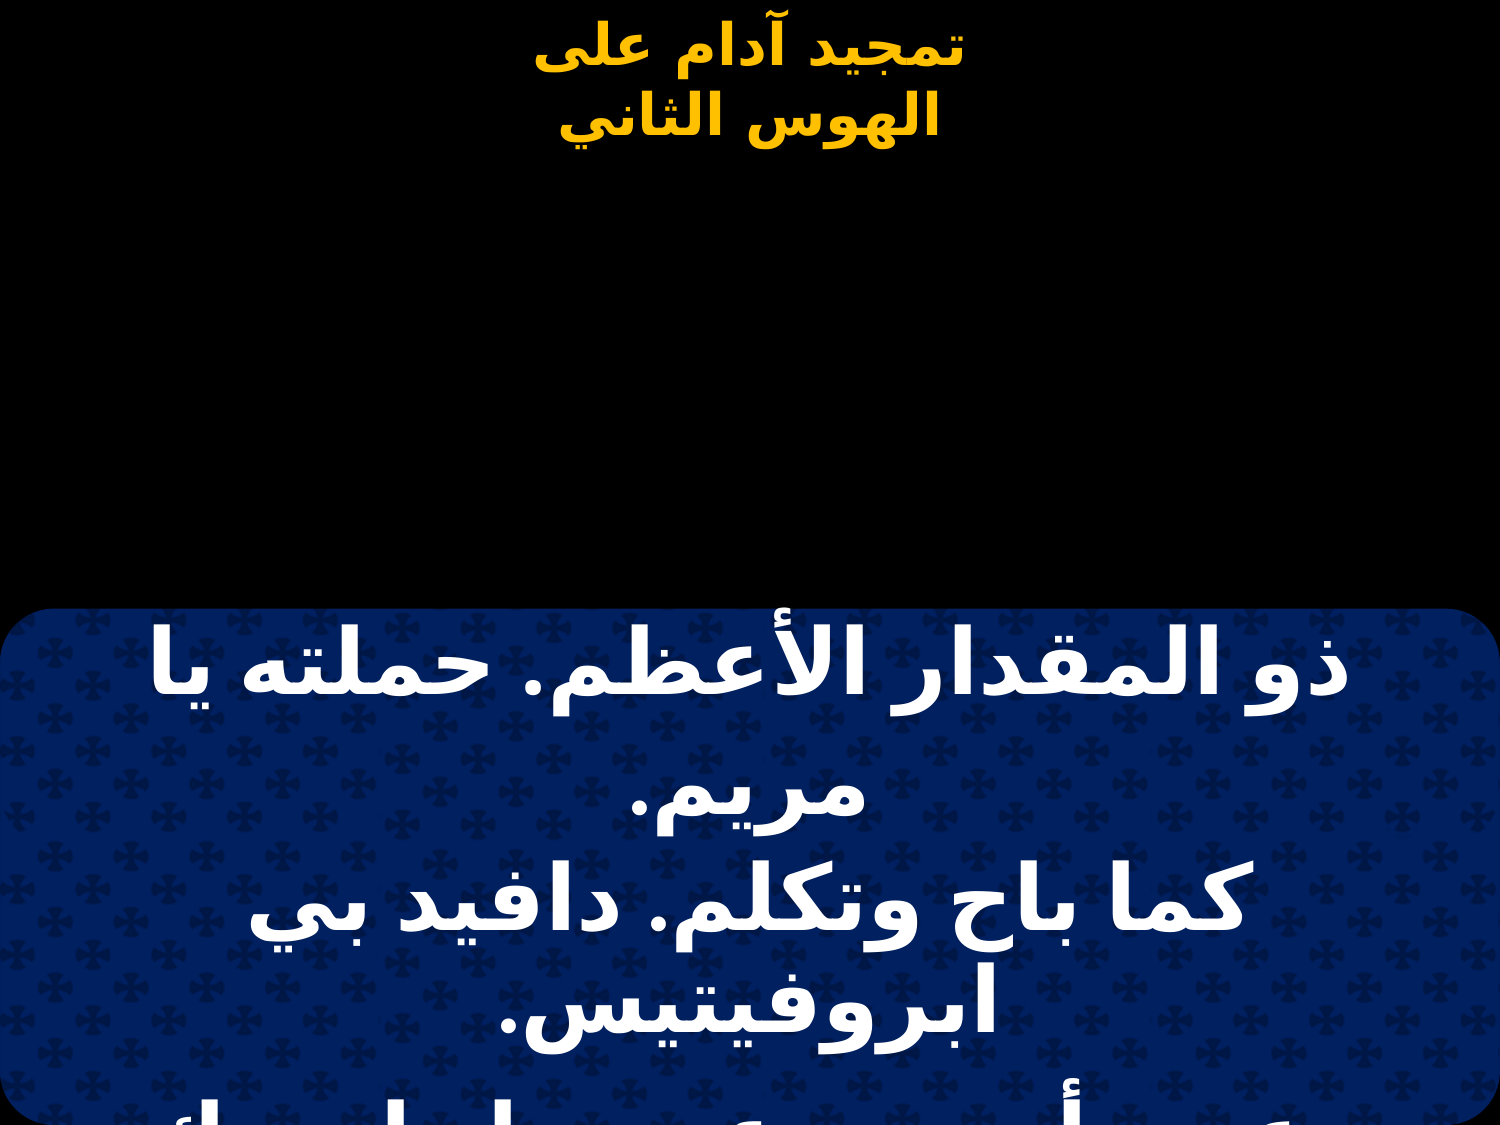

#
| ذو المقدار الأعظم. حملته يا مريم. |
| --- |
| كما باح وتكلم. دافيد بي ابروفيتيس. |
|  |
| دعيت أم يسوع. وصار اسمك مرفوع. |
| ومنك ينبوع. شفاء لأوجاع الناس. |